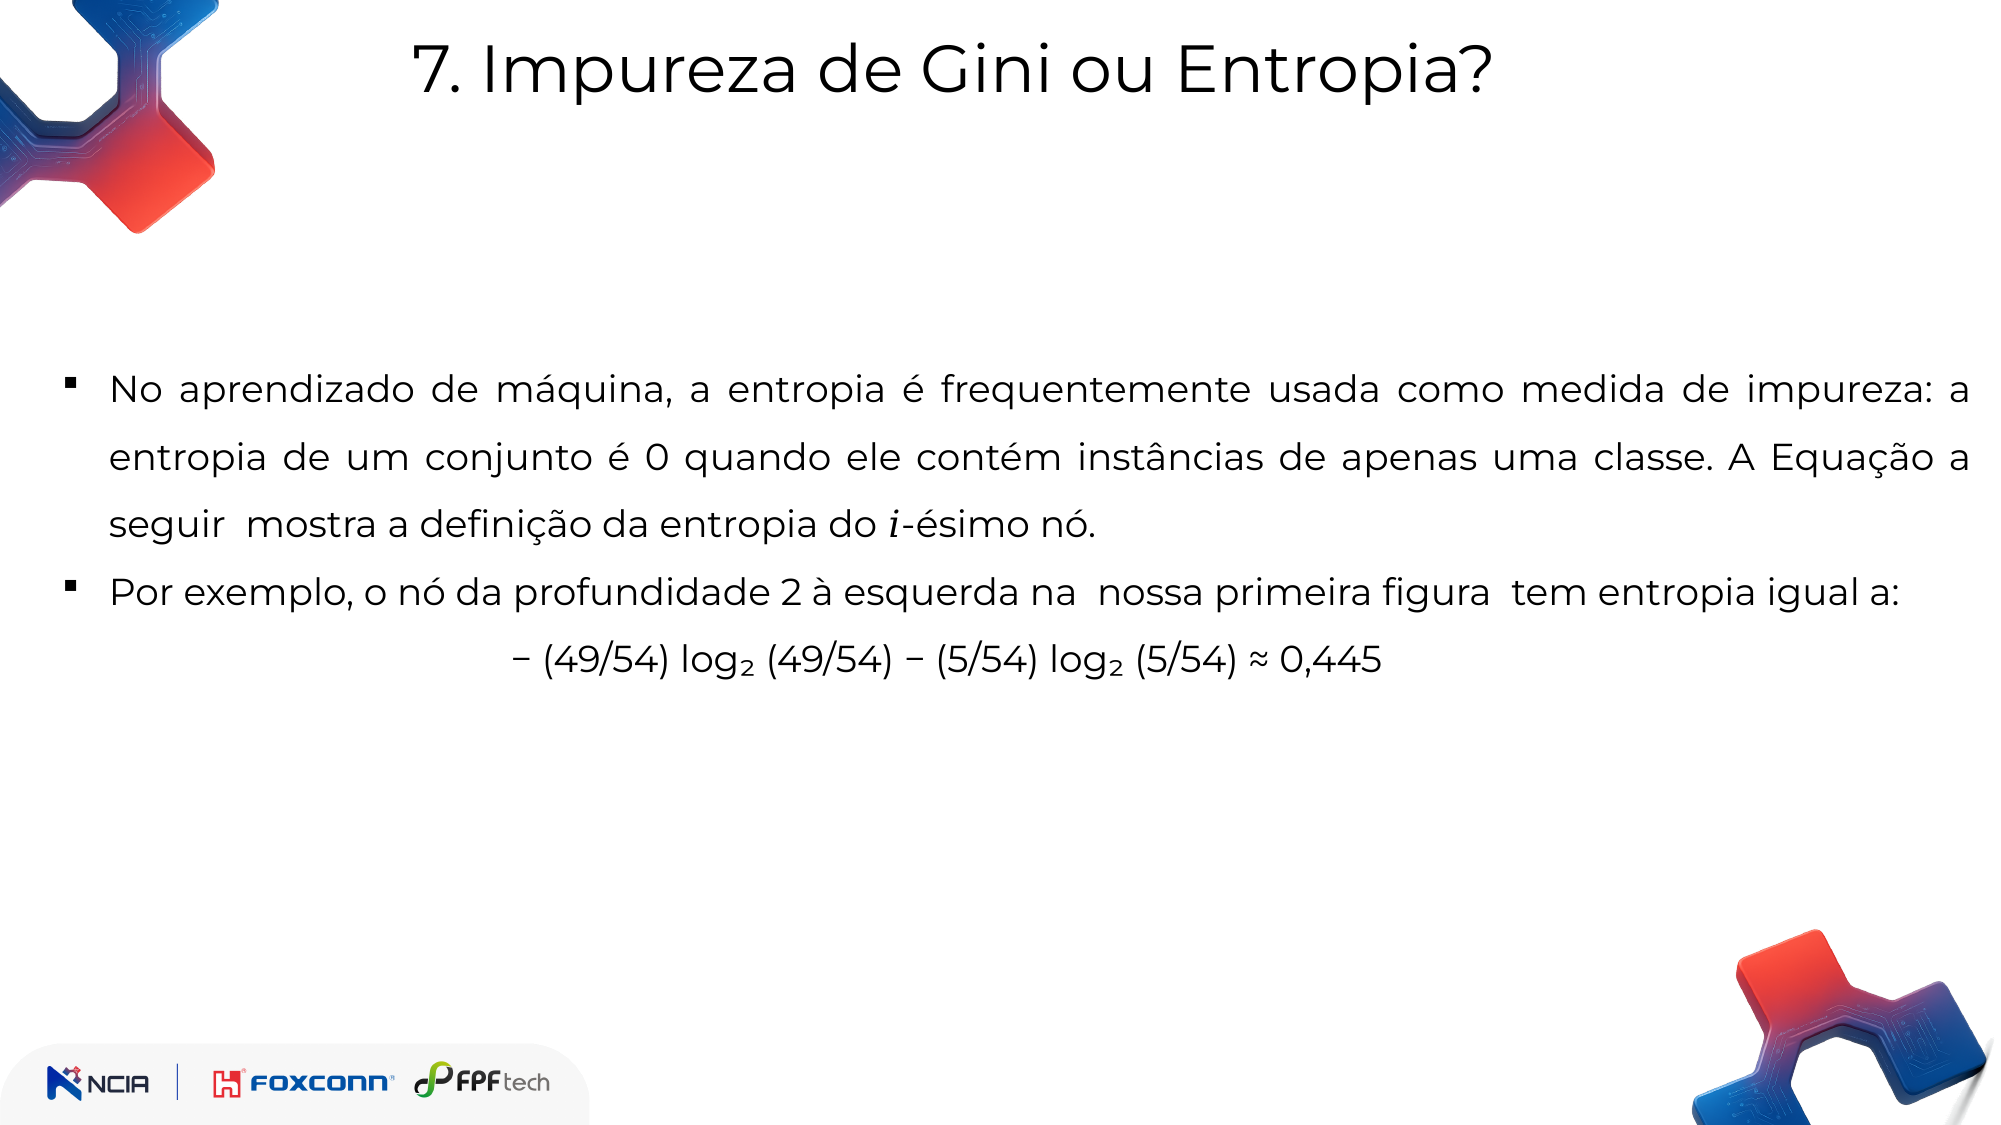

7. Impureza de Gini ou Entropia?

No aprendizado de máquina, a entropia é frequentemente usada como medida de impureza: a entropia de um conjunto é 0 quando ele contém instâncias de apenas uma classe. A Equação a seguir  mostra a definição da entropia do 𝑖-ésimo nó.
Por exemplo, o nó da profundidade 2 à esquerda na  nossa primeira figura  tem entropia igual a:
                                              − (49/54) log₂ (49/54) − (5/54) log₂ (5/54) ≈ 0,445